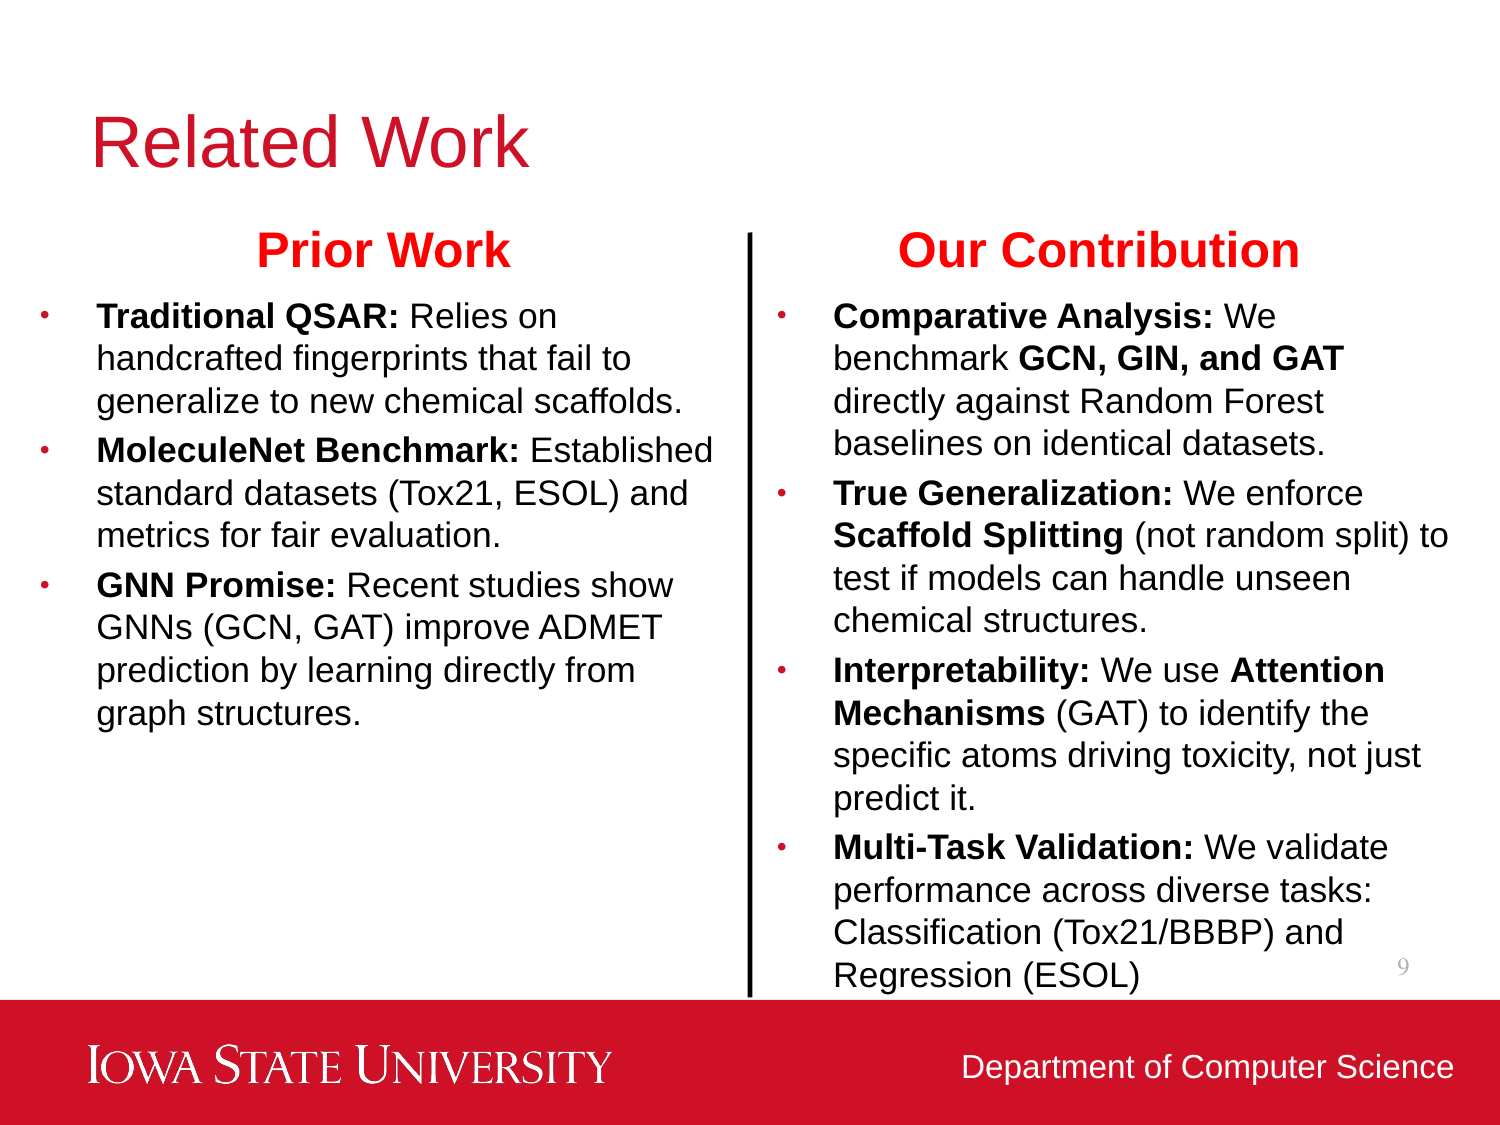

# Related Work
Prior Work
Our Contribution
Traditional QSAR: Relies on handcrafted fingerprints that fail to generalize to new chemical scaffolds.
MoleculeNet Benchmark: Established standard datasets (Tox21, ESOL) and metrics for fair evaluation.
GNN Promise: Recent studies show GNNs (GCN, GAT) improve ADMET prediction by learning directly from graph structures.
Comparative Analysis: We benchmark GCN, GIN, and GAT directly against Random Forest baselines on identical datasets.
True Generalization: We enforce Scaffold Splitting (not random split) to test if models can handle unseen chemical structures.
Interpretability: We use Attention Mechanisms (GAT) to identify the specific atoms driving toxicity, not just predict it.
Multi-Task Validation: We validate performance across diverse tasks: Classification (Tox21/BBBP) and Regression (ESOL)
9